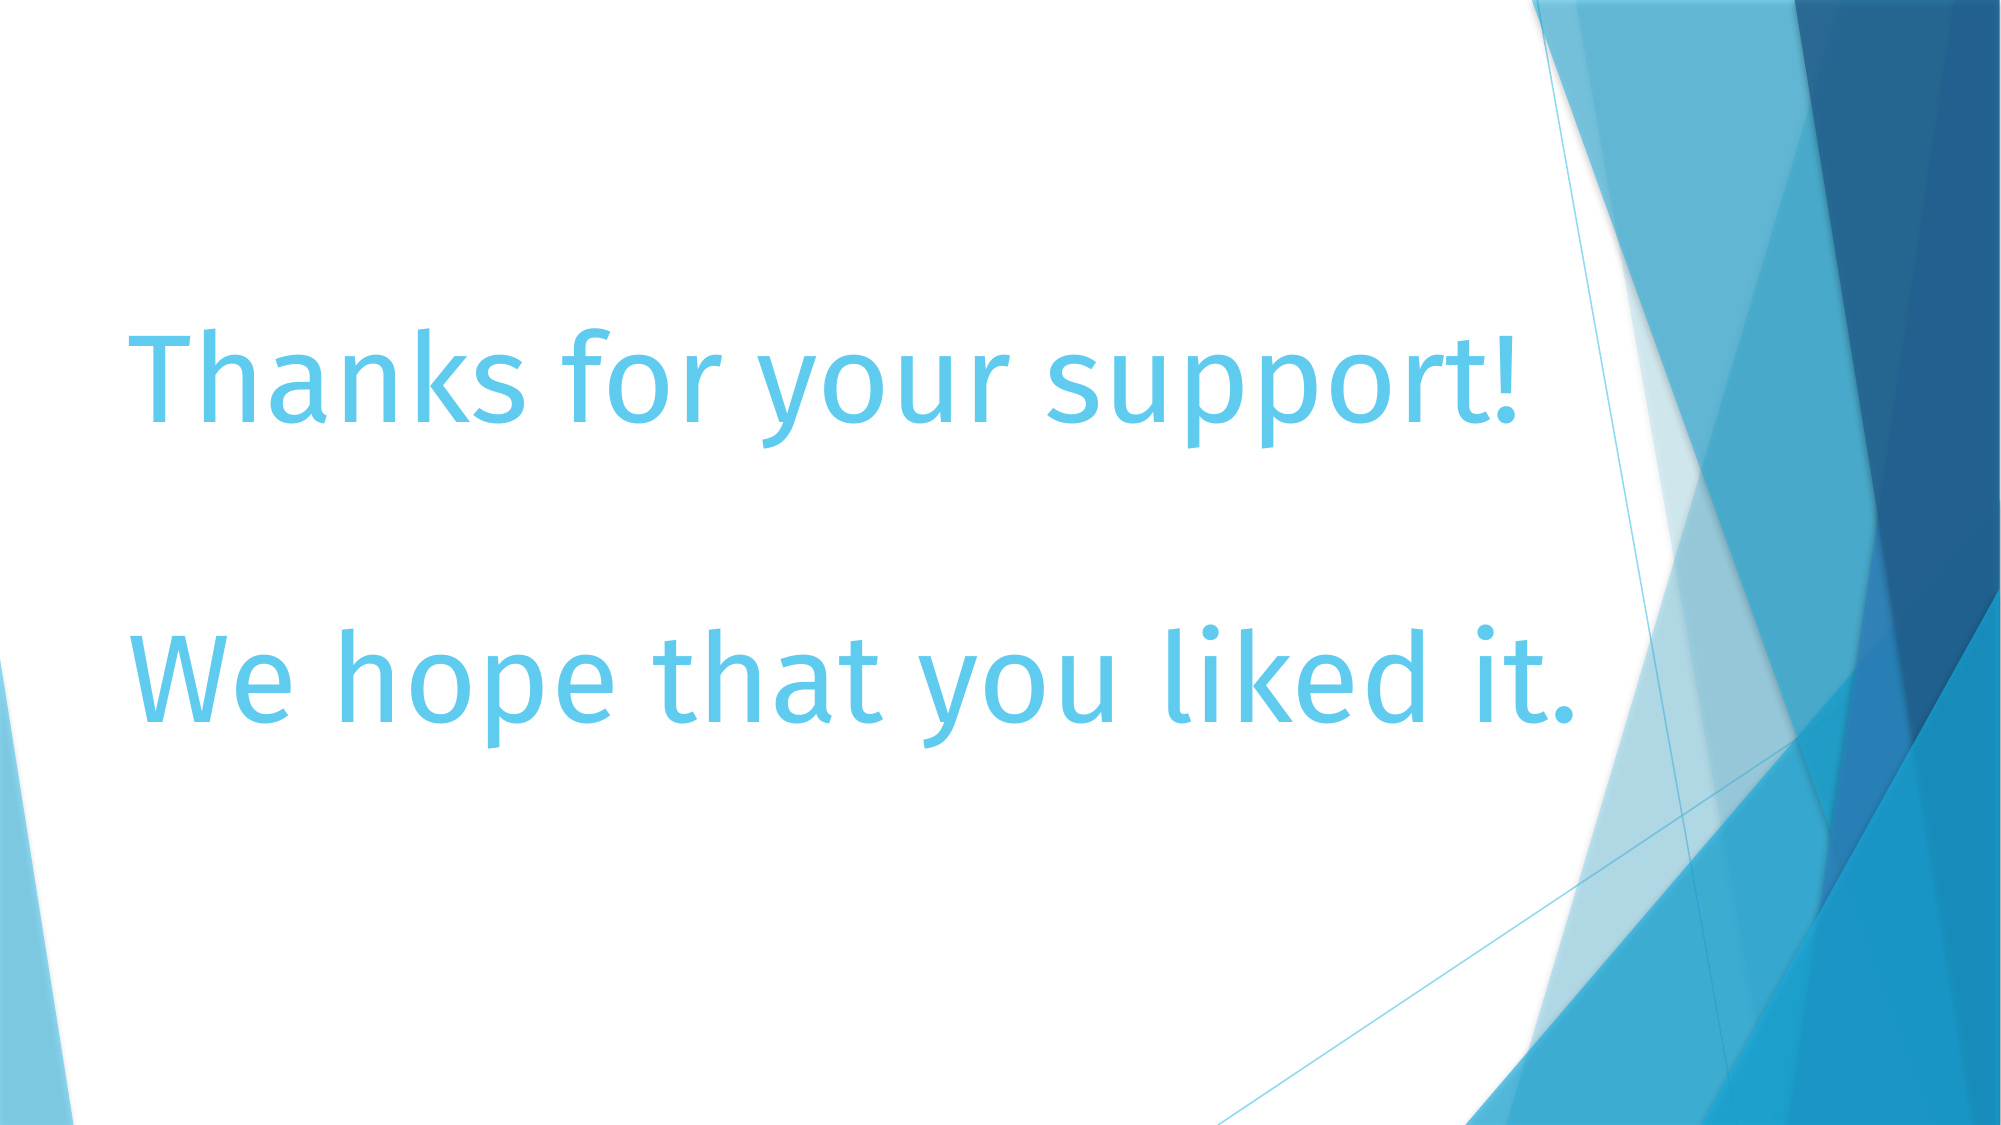

# Thanks for your support! We hope that you liked it.